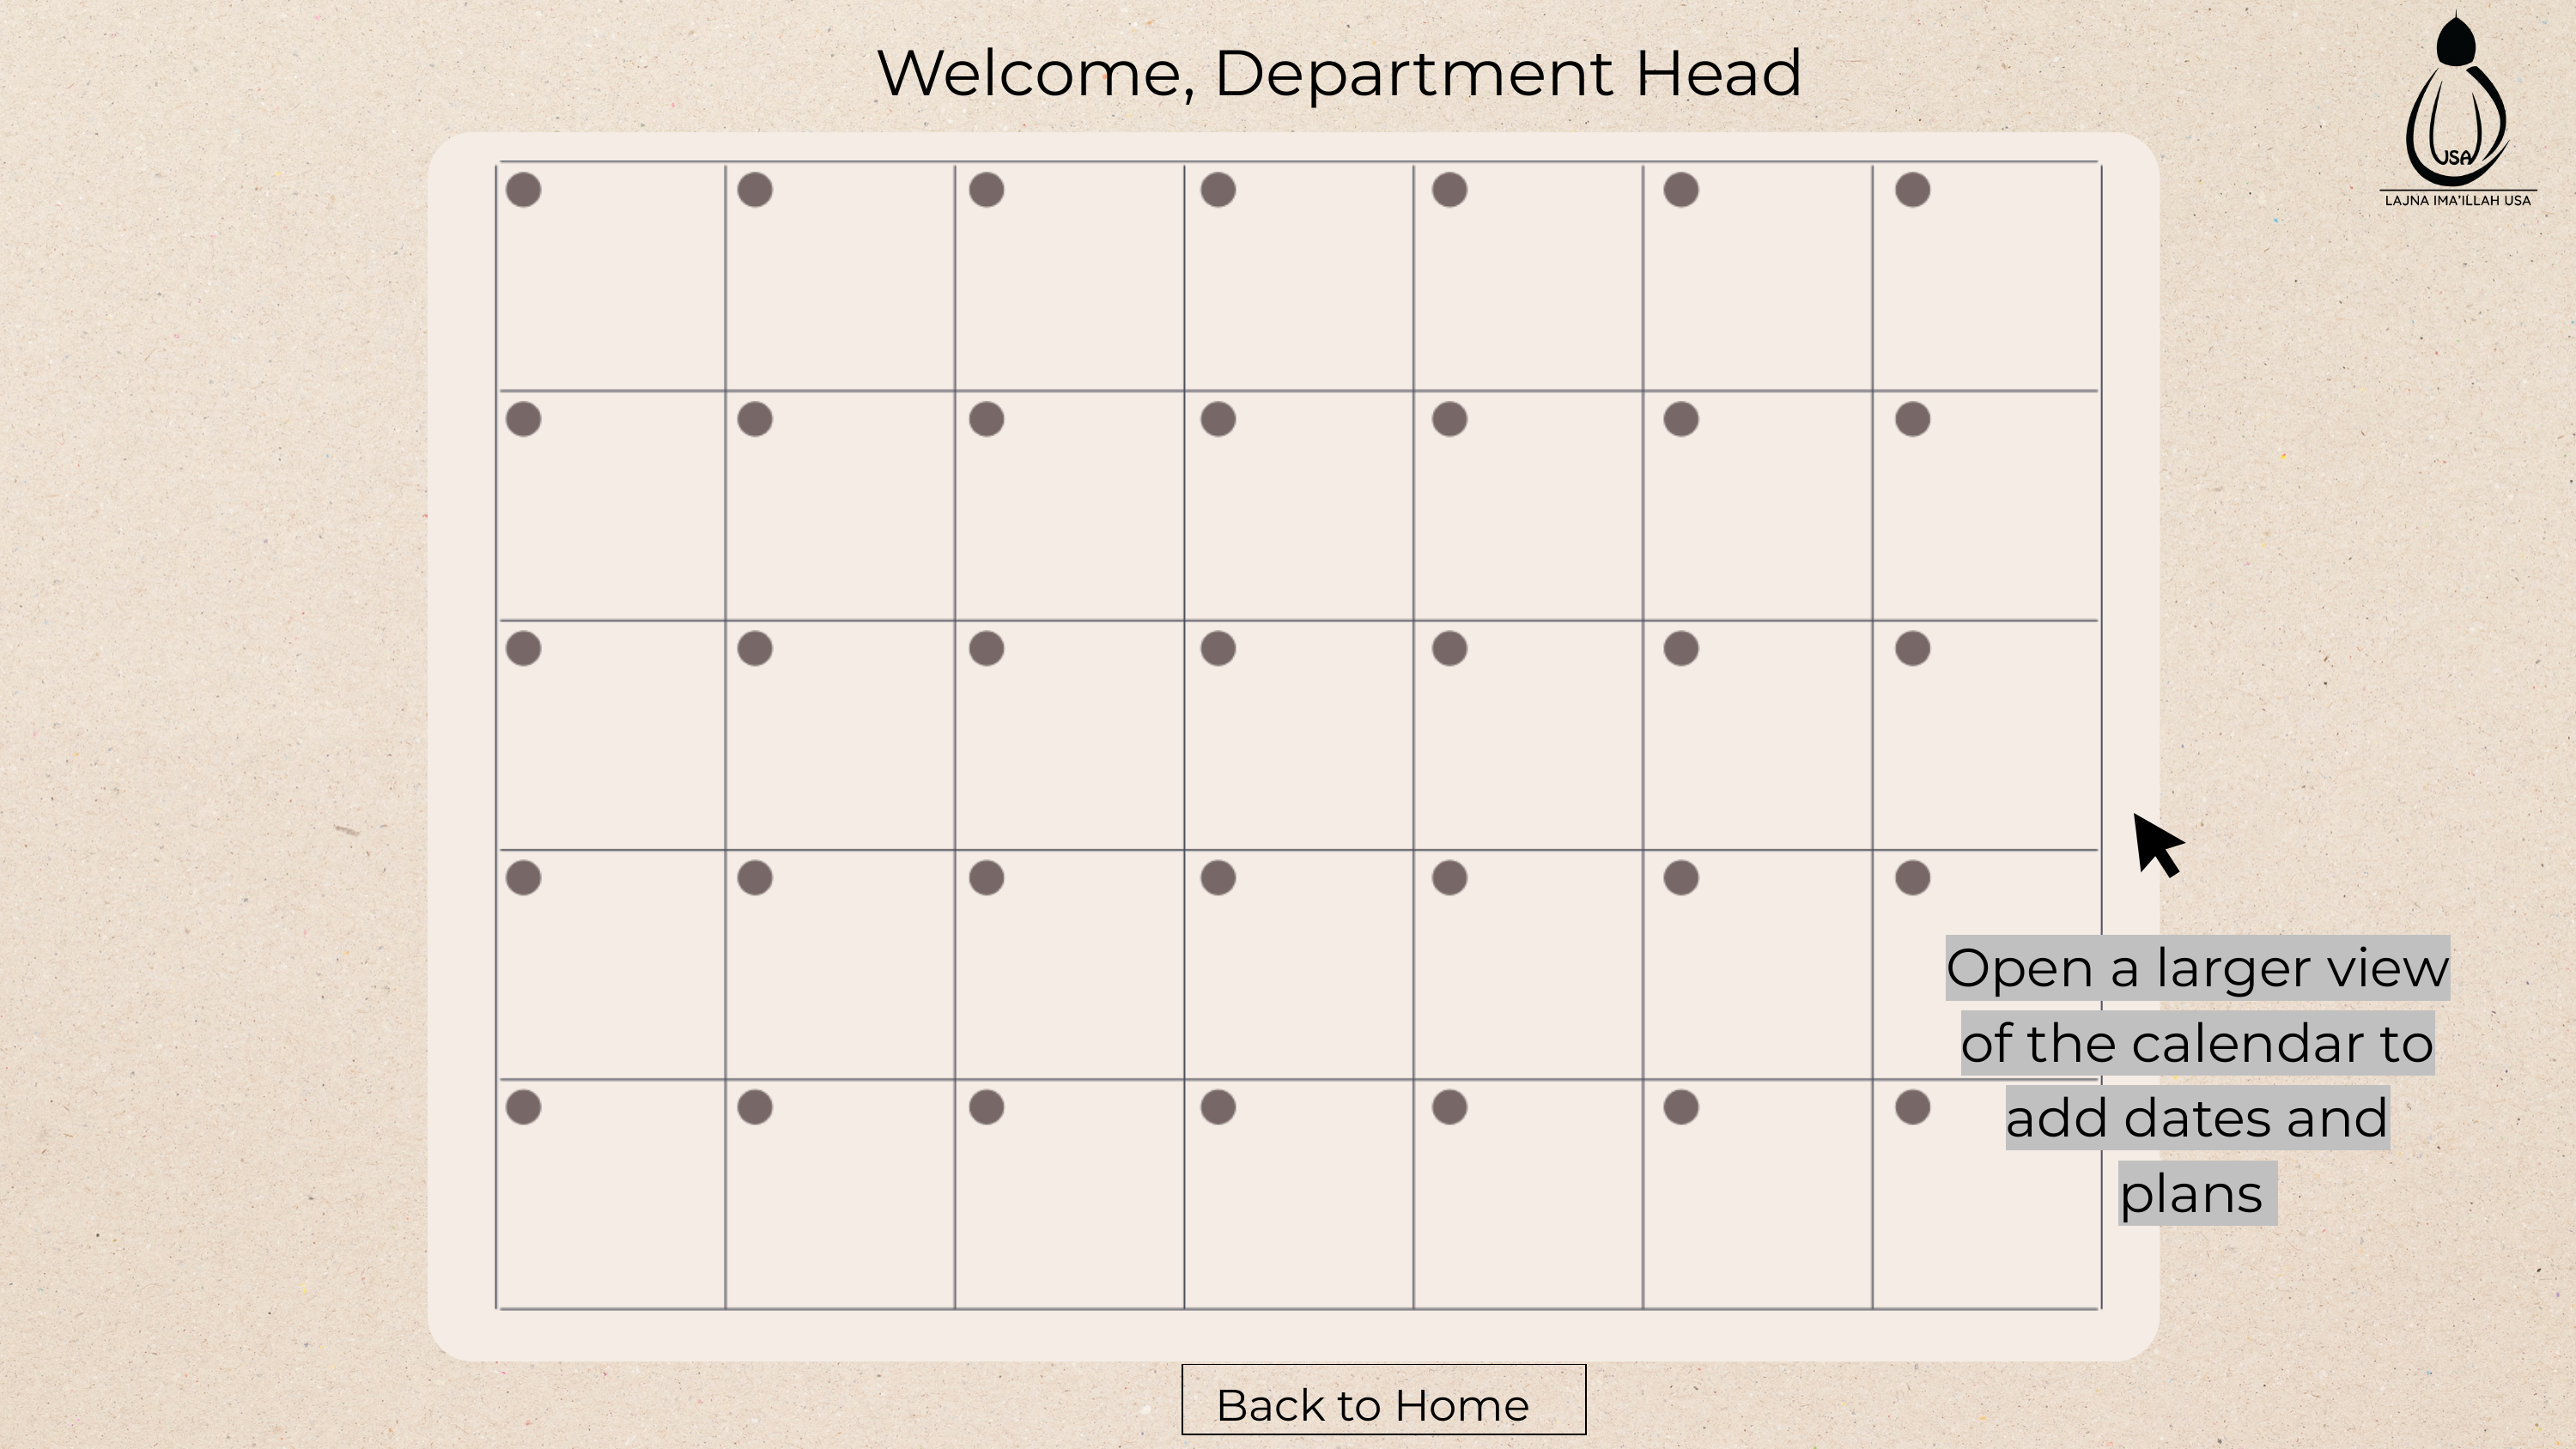

Welcome, Department Head

Open a larger view of the calendar to add dates and plans

Back to Home